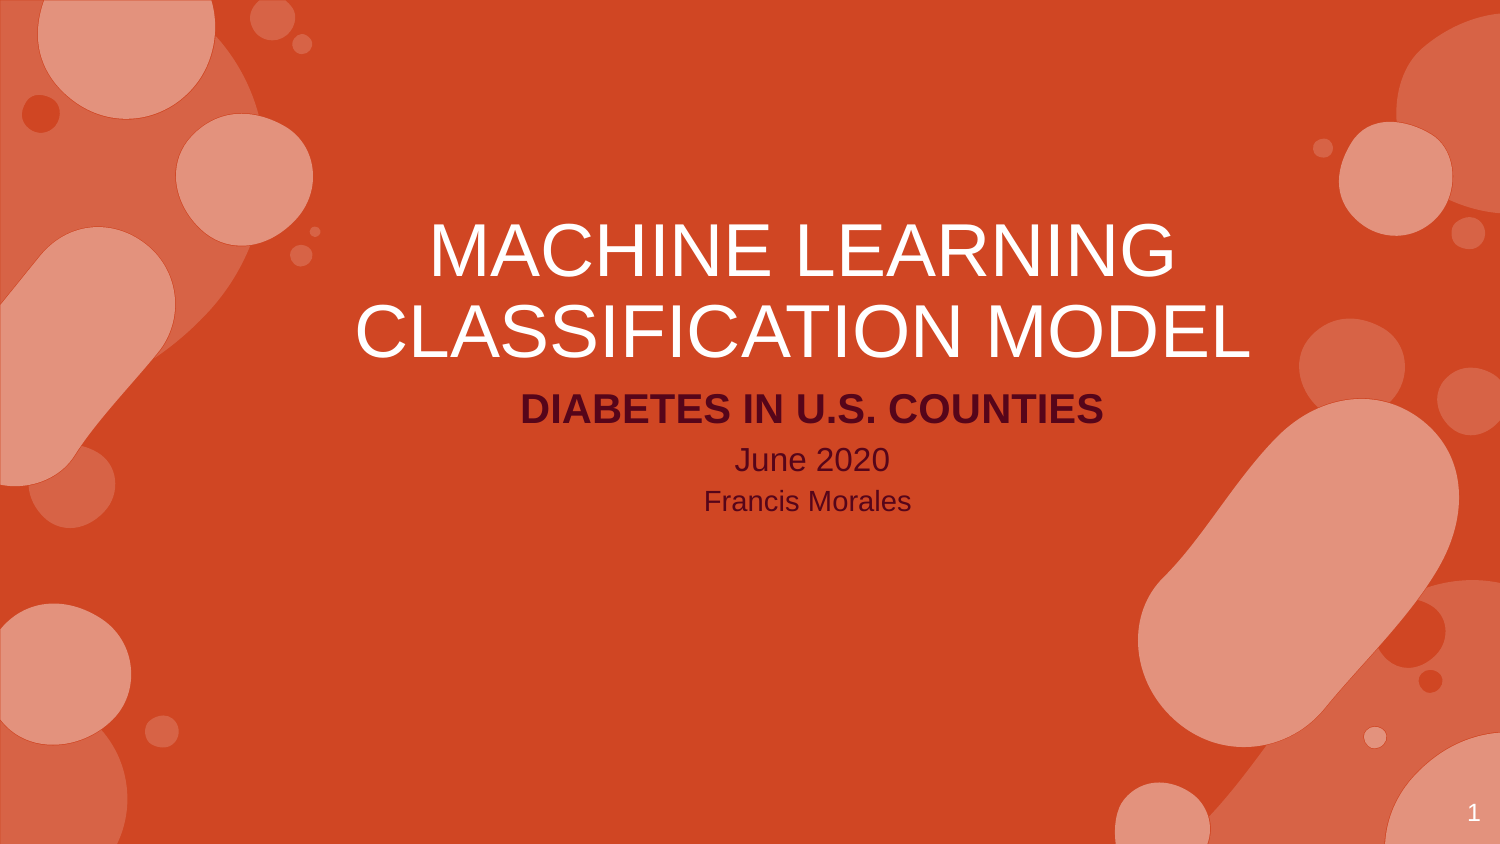

MACHINE LEARNING CLASSIFICATION MODEL
DIABETES IN U.S. COUNTIES
June 2020
Francis Morales
1